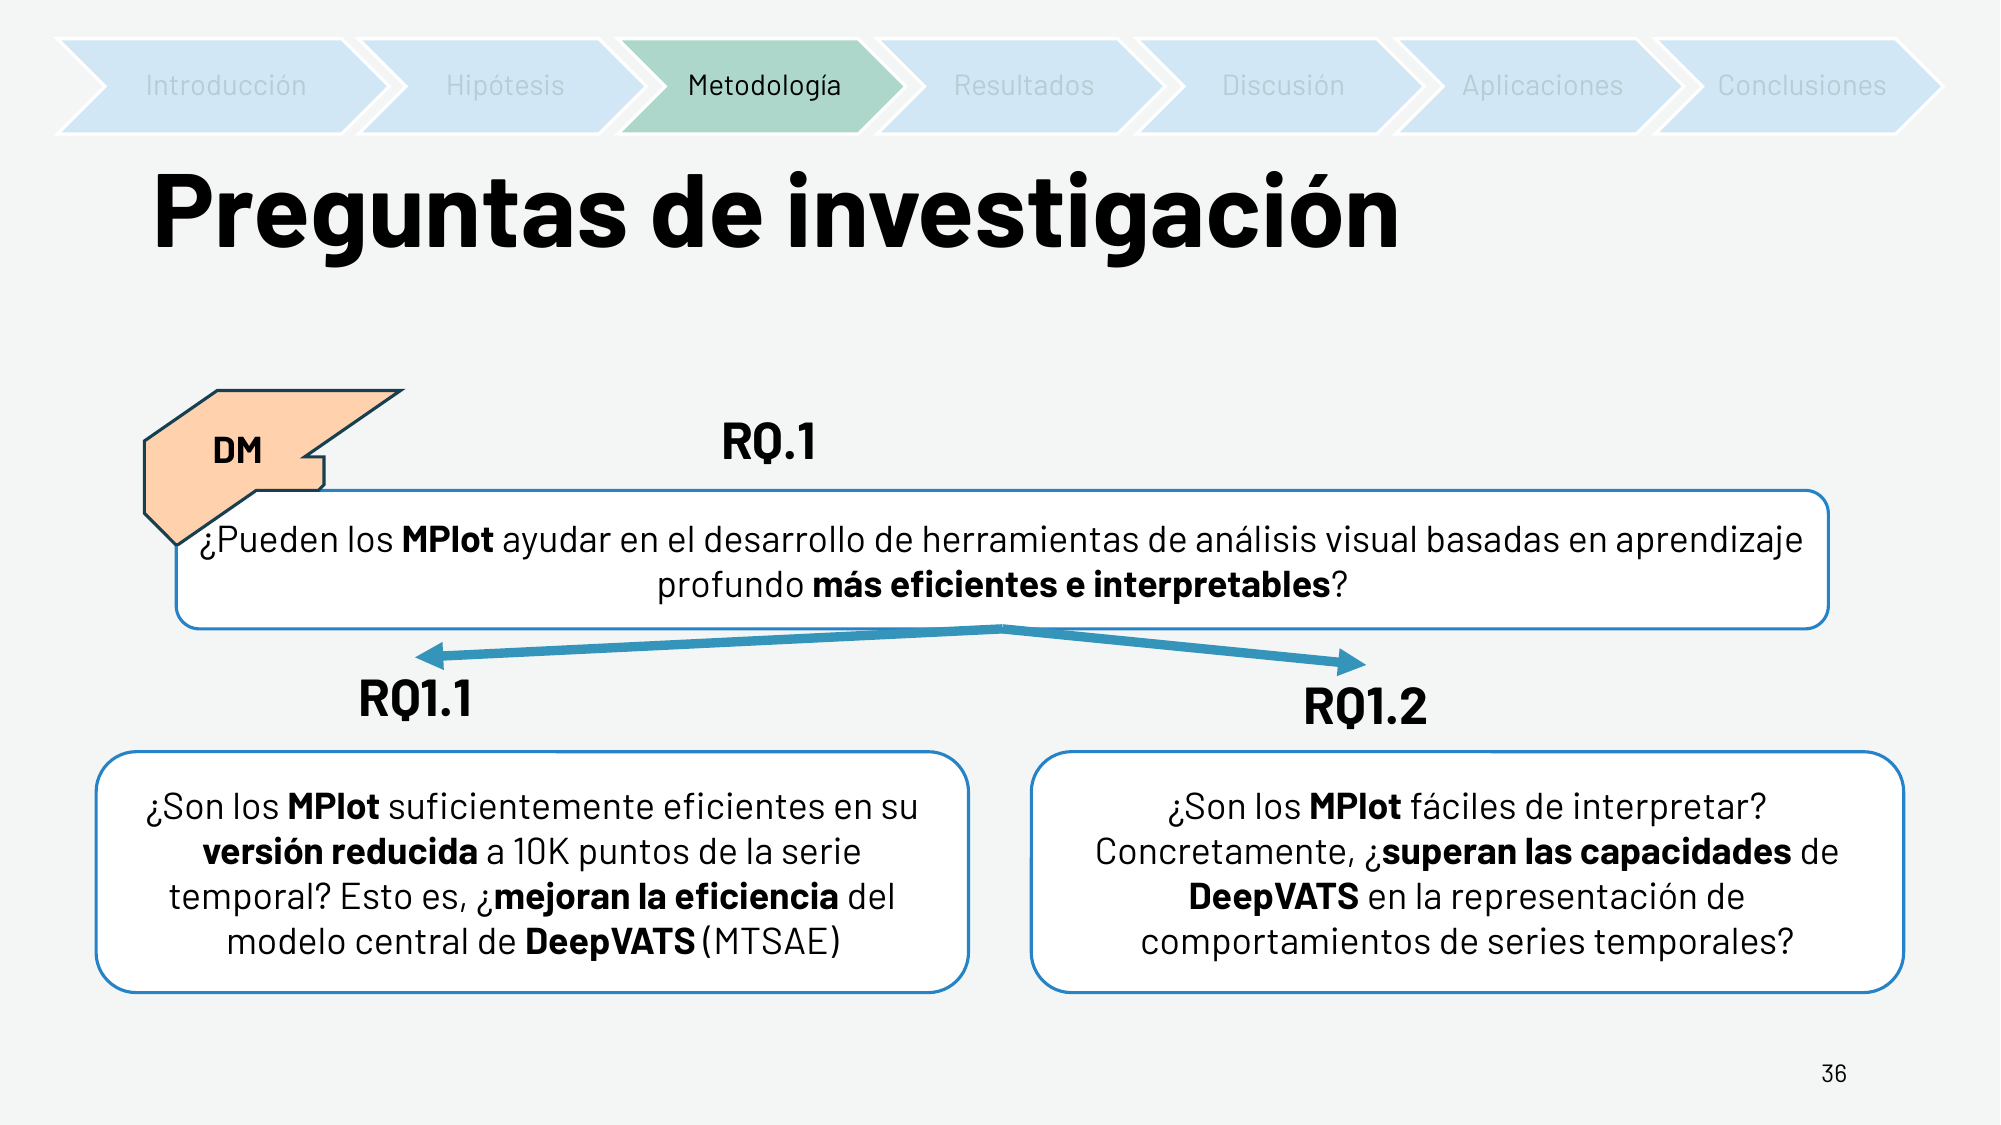

Introducción
Hipótesis
Metodología
Resultados
Discusión
Aplicaciones
Conclusiones
# Preguntas de investigación

DM
RQ.1
¿Pueden los MPlot ayudar en el desarrollo de herramientas de análisis visual basadas en aprendizaje profundo más eficientes e interpretables?
RQ1.1
¿Son los MPlot suficientemente eficientes en su versión reducida a 10K puntos de la serie temporal? Esto es, ¿mejoran la eficiencia del modelo central de DeepVATS (MTSAE)
RQ1.2
¿Son los MPlot fáciles de interpretar? Concretamente, ¿superan las capacidades de DeepVATS en la representación de comportamientos de series temporales?
36